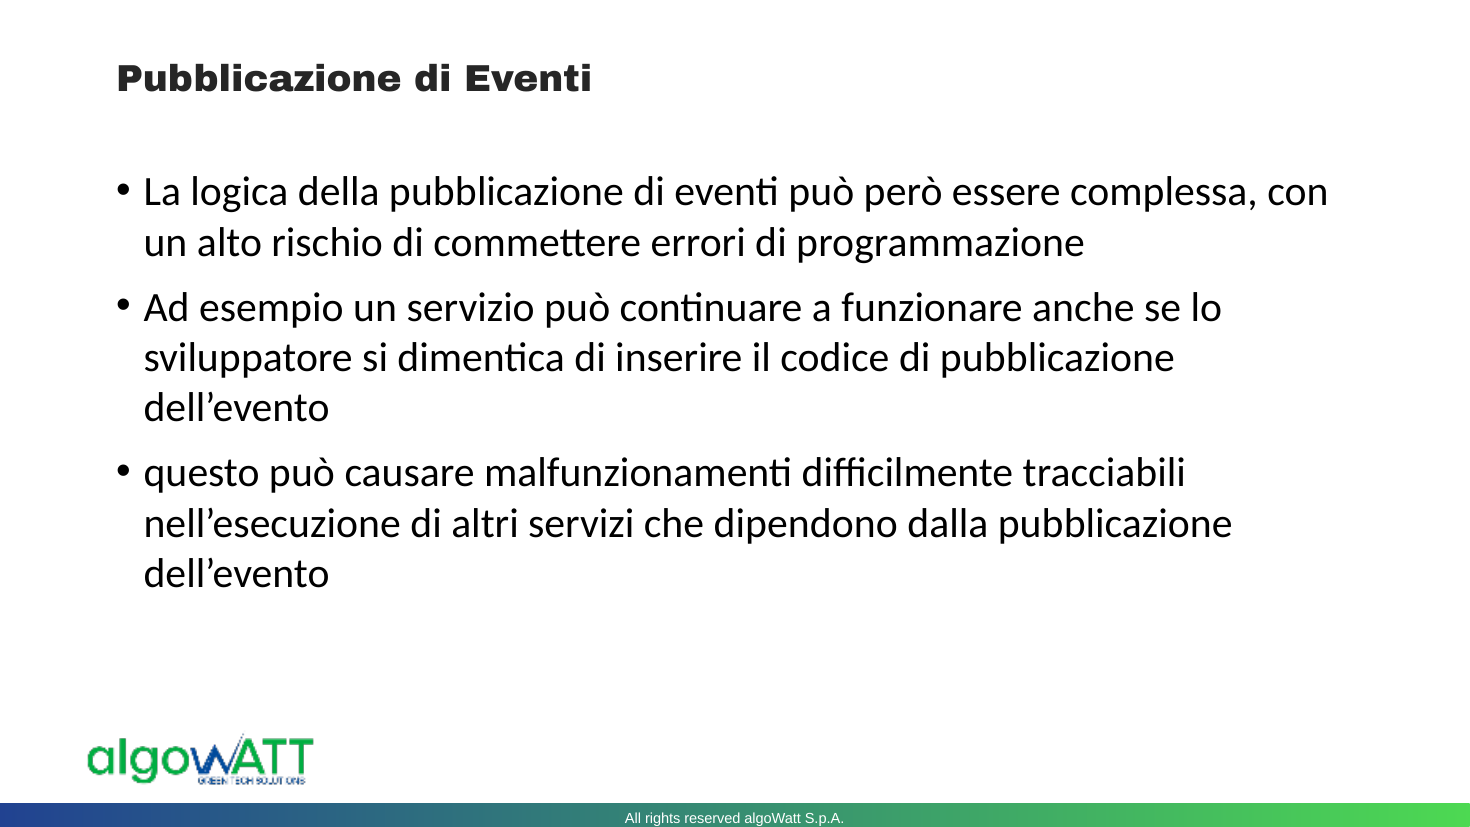

# Pubblicazione di Eventi
La logica della pubblicazione di eventi può però essere complessa, con un alto rischio di commettere errori di programmazione
Ad esempio un servizio può continuare a funzionare anche se lo sviluppatore si dimentica di inserire il codice di pubblicazione dell’evento
questo può causare malfunzionamenti difficilmente tracciabili nell’esecuzione di altri servizi che dipendono dalla pubblicazione dell’evento
All rights reserved algoWatt S.p.A.